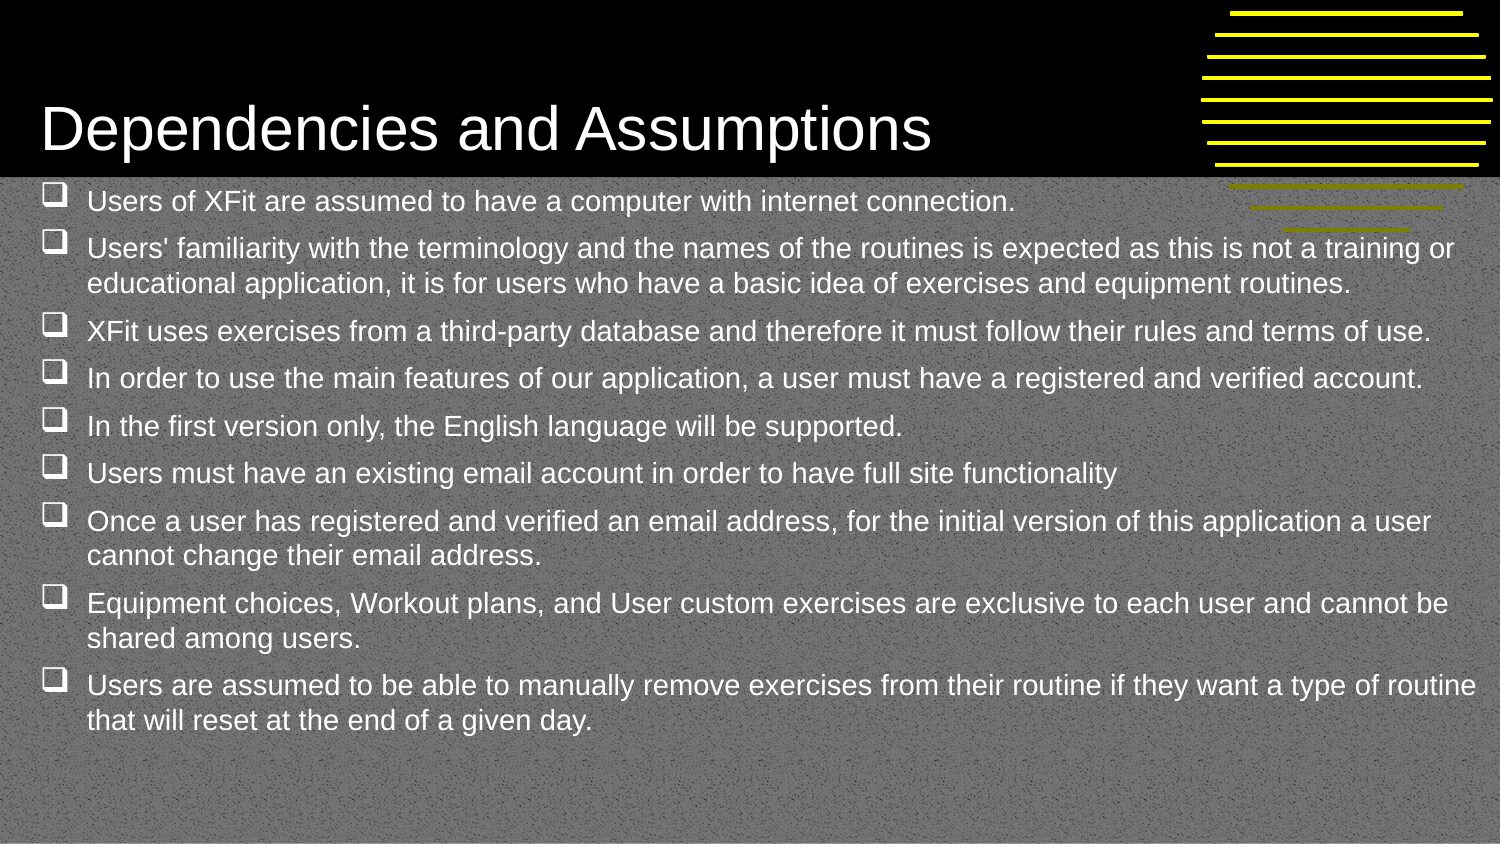

# Dependencies and Assumptions
Users of XFit are assumed to have a computer with internet connection.
Users' familiarity with the terminology and the names of the routines is expected as this is not a training or educational application, it is for users who have a basic idea of exercises and equipment routines.
XFit uses exercises from a third-party database and therefore it must follow their rules and terms of use.
In order to use the main features of our application, a user must have a registered and verified account.
In the first version only, the English language will be supported.
Users must have an existing email account in order to have full site functionality
Once a user has registered and verified an email address, for the initial version of this application a user cannot change their email address.
Equipment choices, Workout plans, and User custom exercises are exclusive to each user and cannot be shared among users.
Users are assumed to be able to manually remove exercises from their routine if they want a type of routine that will reset at the end of a given day.